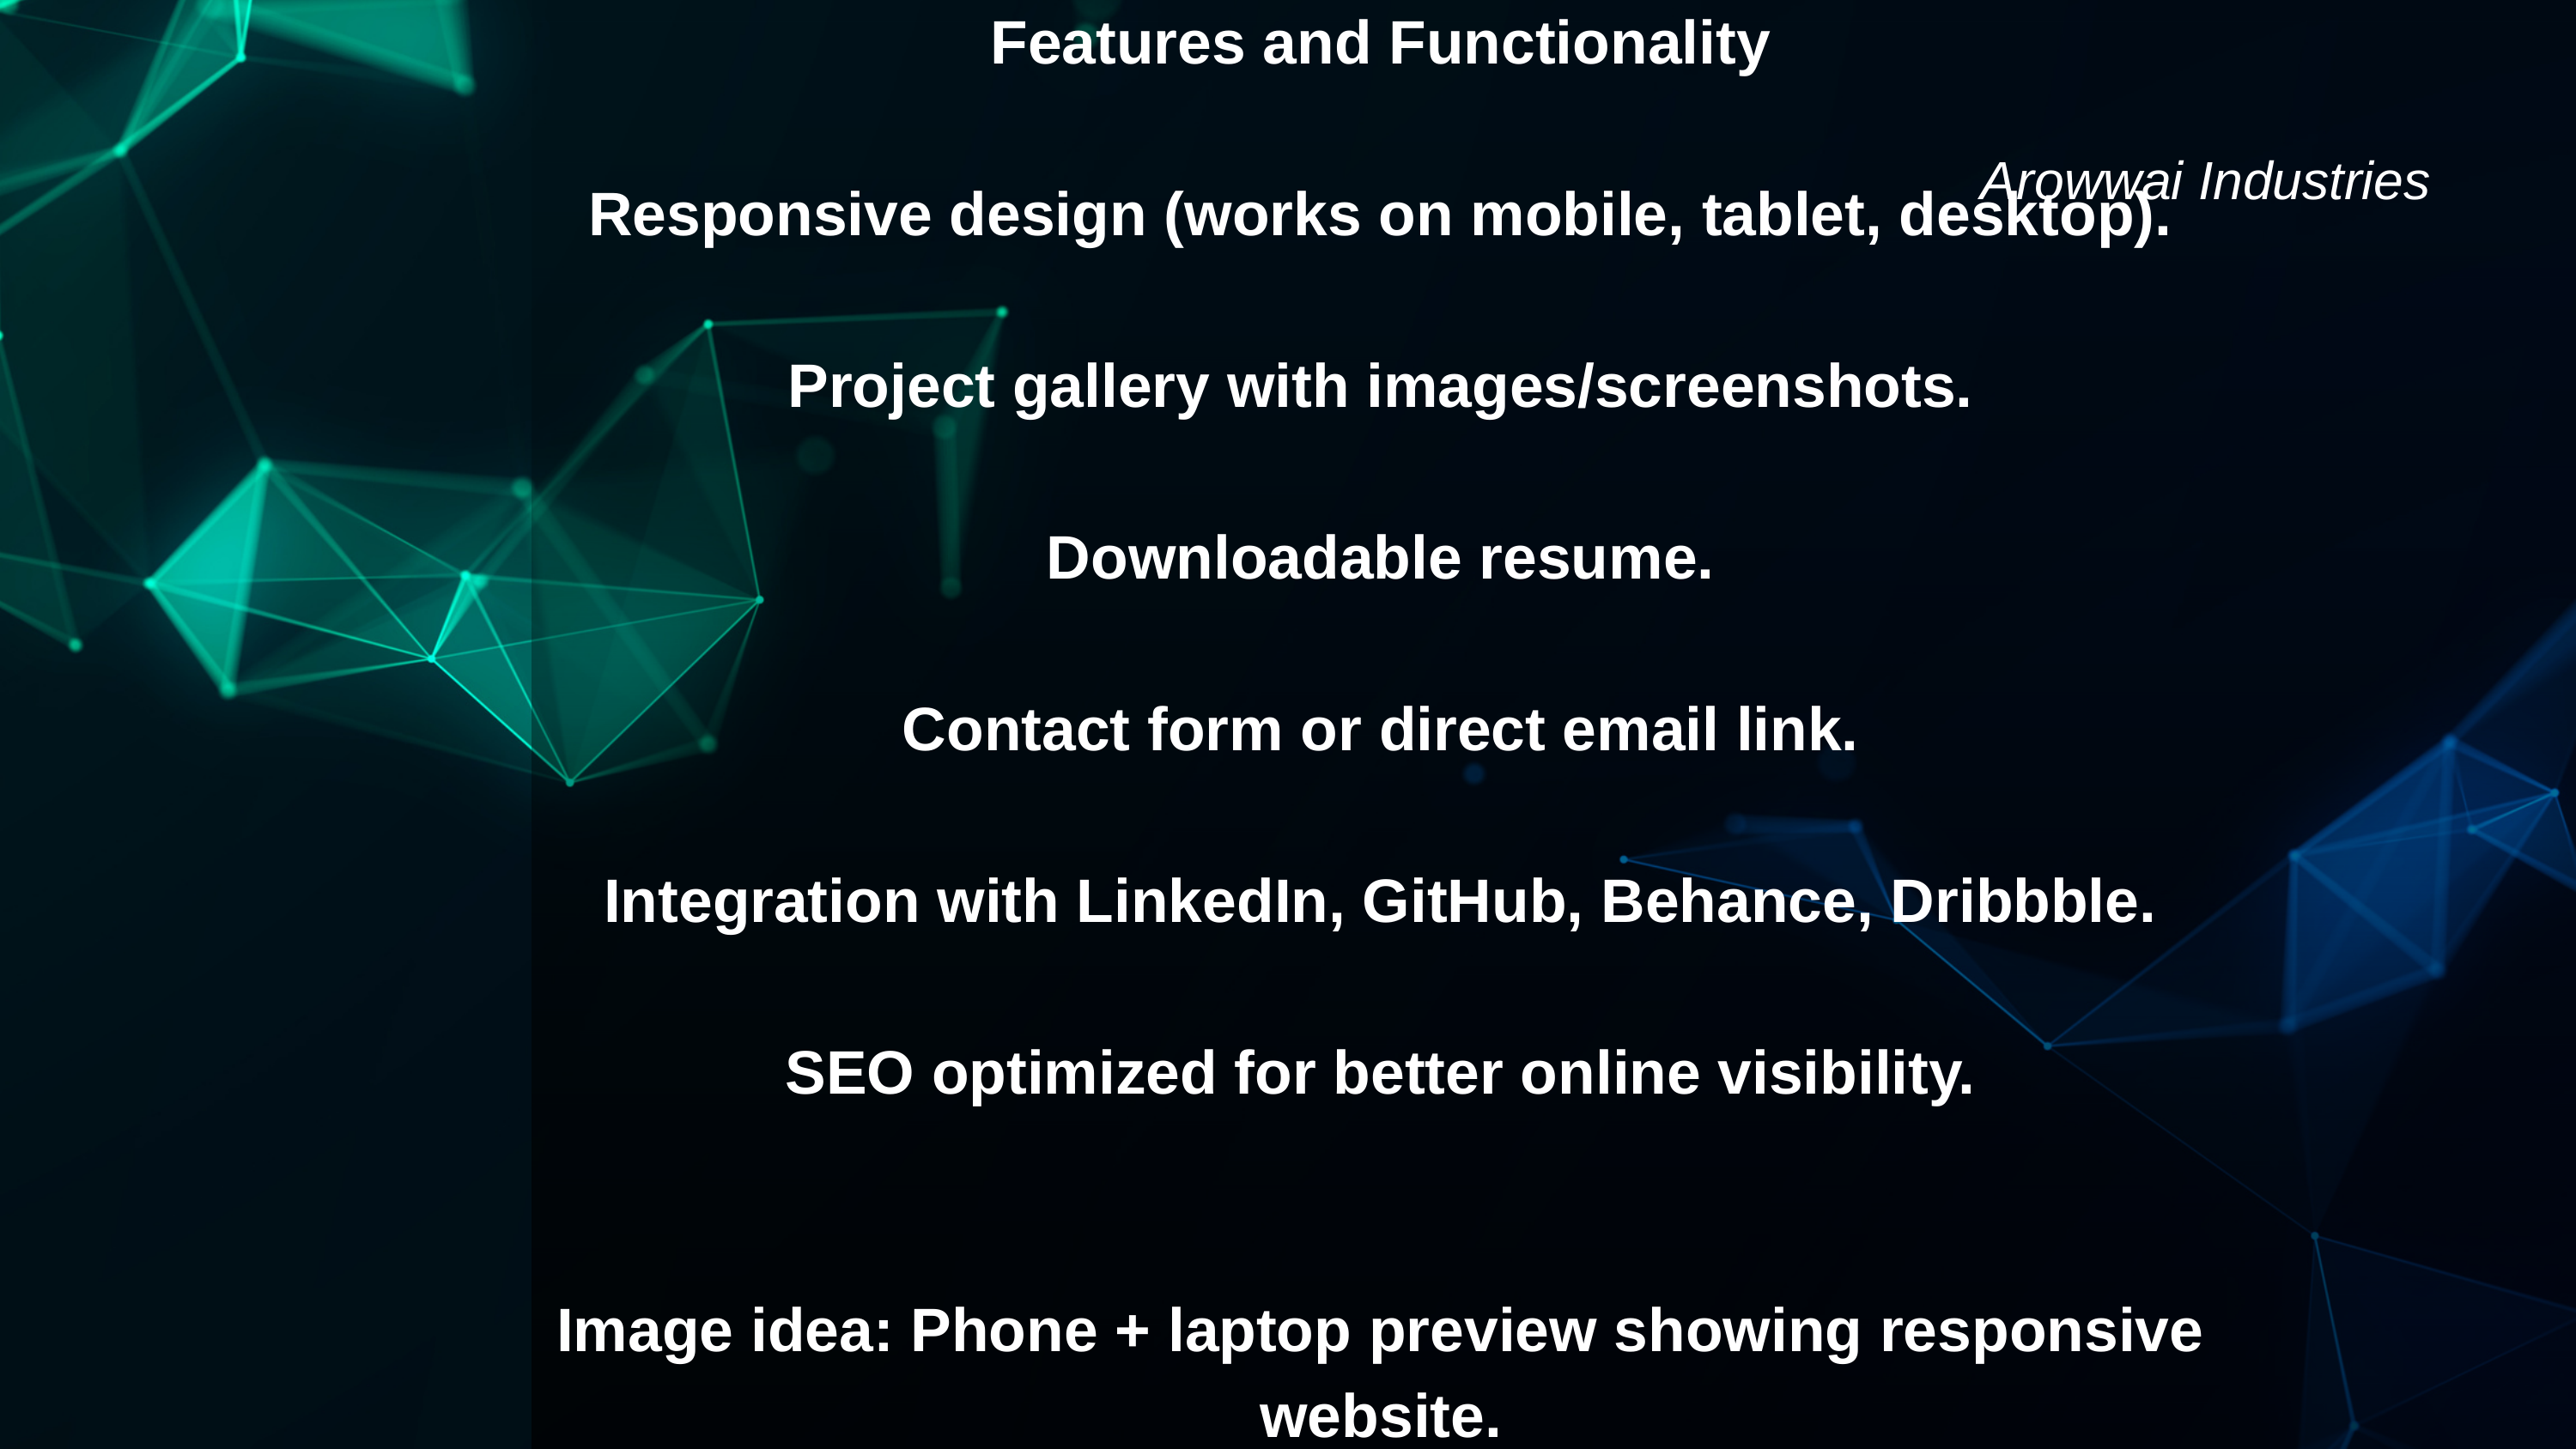

Features and Functionality

Responsive design (works on mobile, tablet, desktop).

Project gallery with images/screenshots.

Downloadable resume.

Contact form or direct email link.

Integration with LinkedIn, GitHub, Behance, Dribbble.

SEO optimized for better online visibility.

Image idea: Phone + laptop preview showing responsive website.

Arowwai Industries